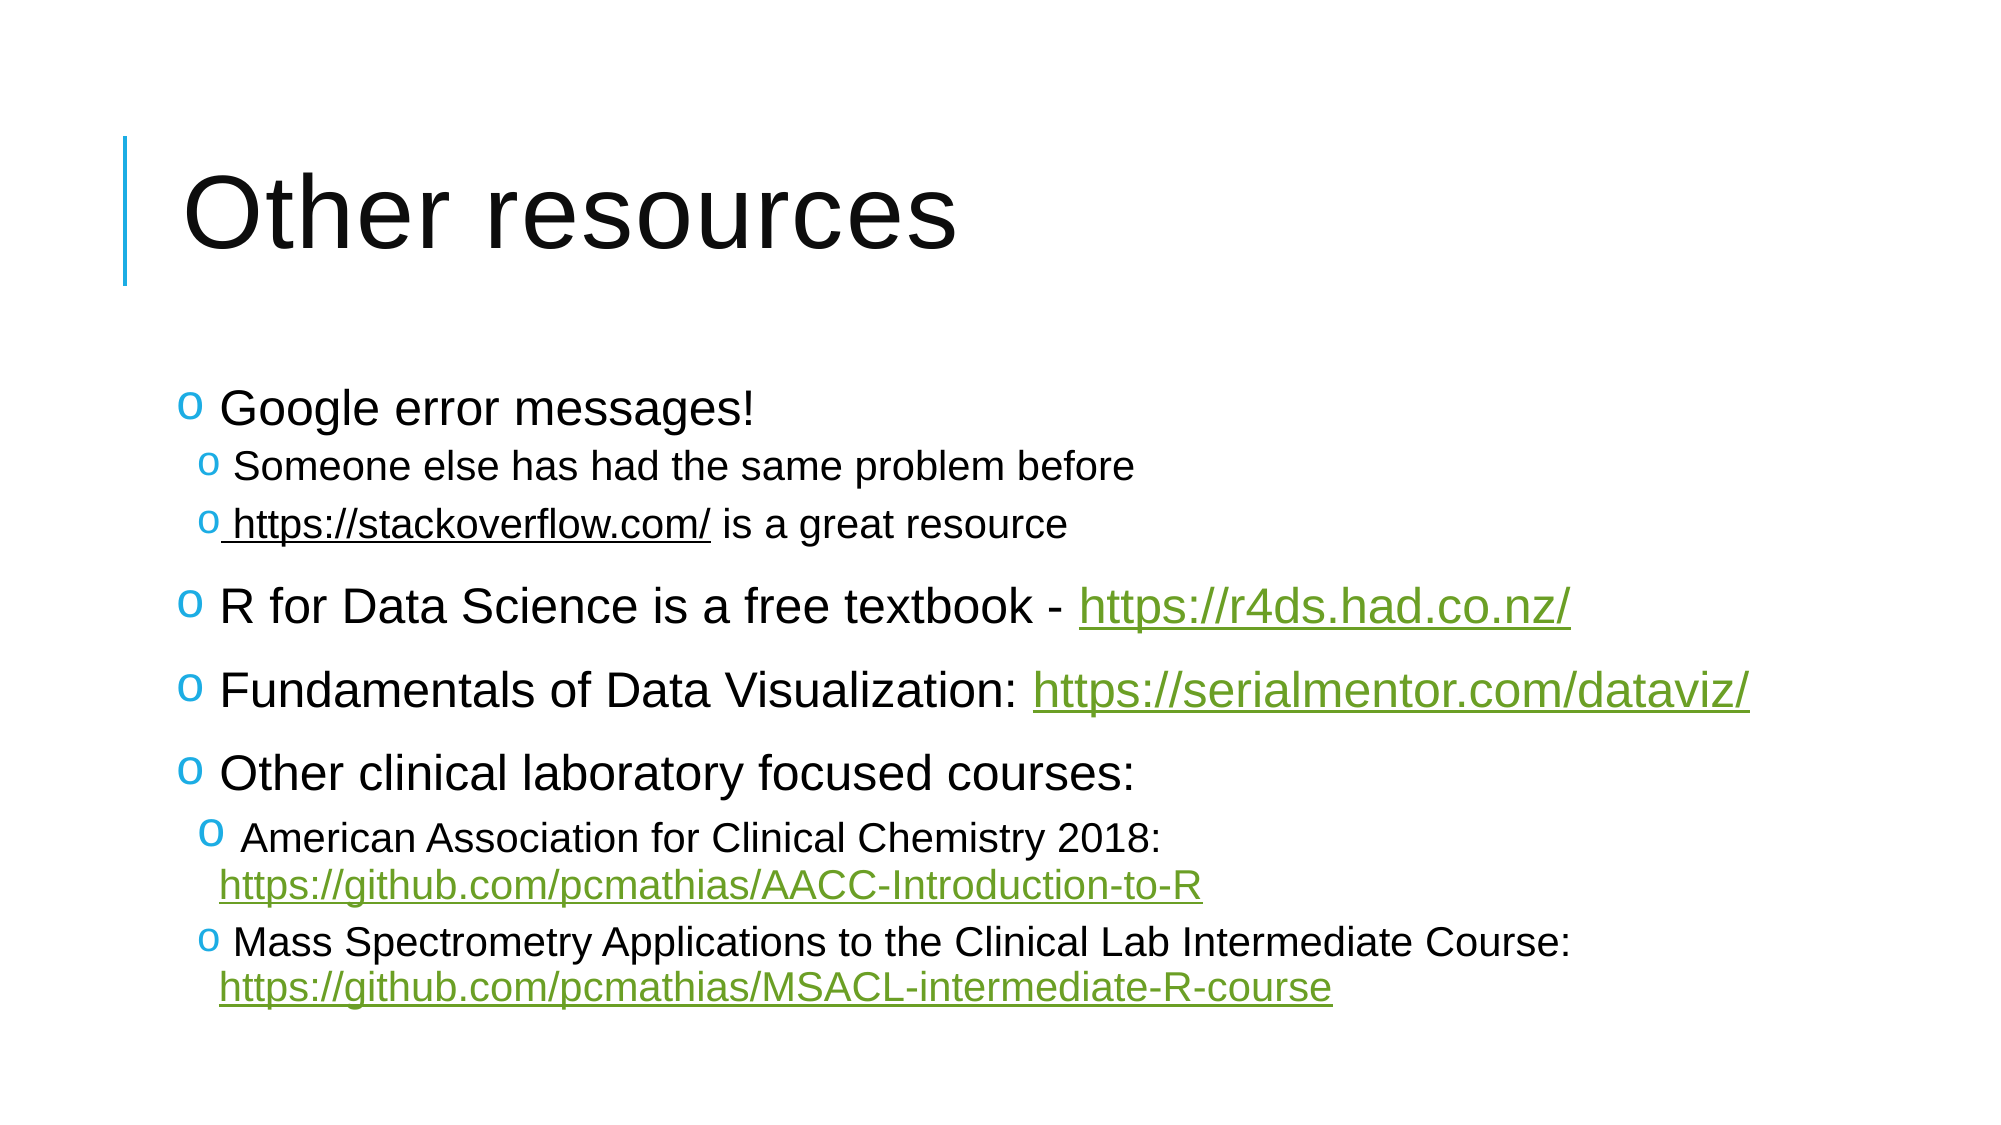

# Other resources
 Google error messages!
 Someone else has had the same problem before
 https://stackoverflow.com/ is a great resource
 R for Data Science is a free textbook - https://r4ds.had.co.nz/
 Fundamentals of Data Visualization: https://serialmentor.com/dataviz/
 Other clinical laboratory focused courses:
 American Association for Clinical Chemistry 2018: https://github.com/pcmathias/AACC-Introduction-to-R
 Mass Spectrometry Applications to the Clinical Lab Intermediate Course: https://github.com/pcmathias/MSACL-intermediate-R-course